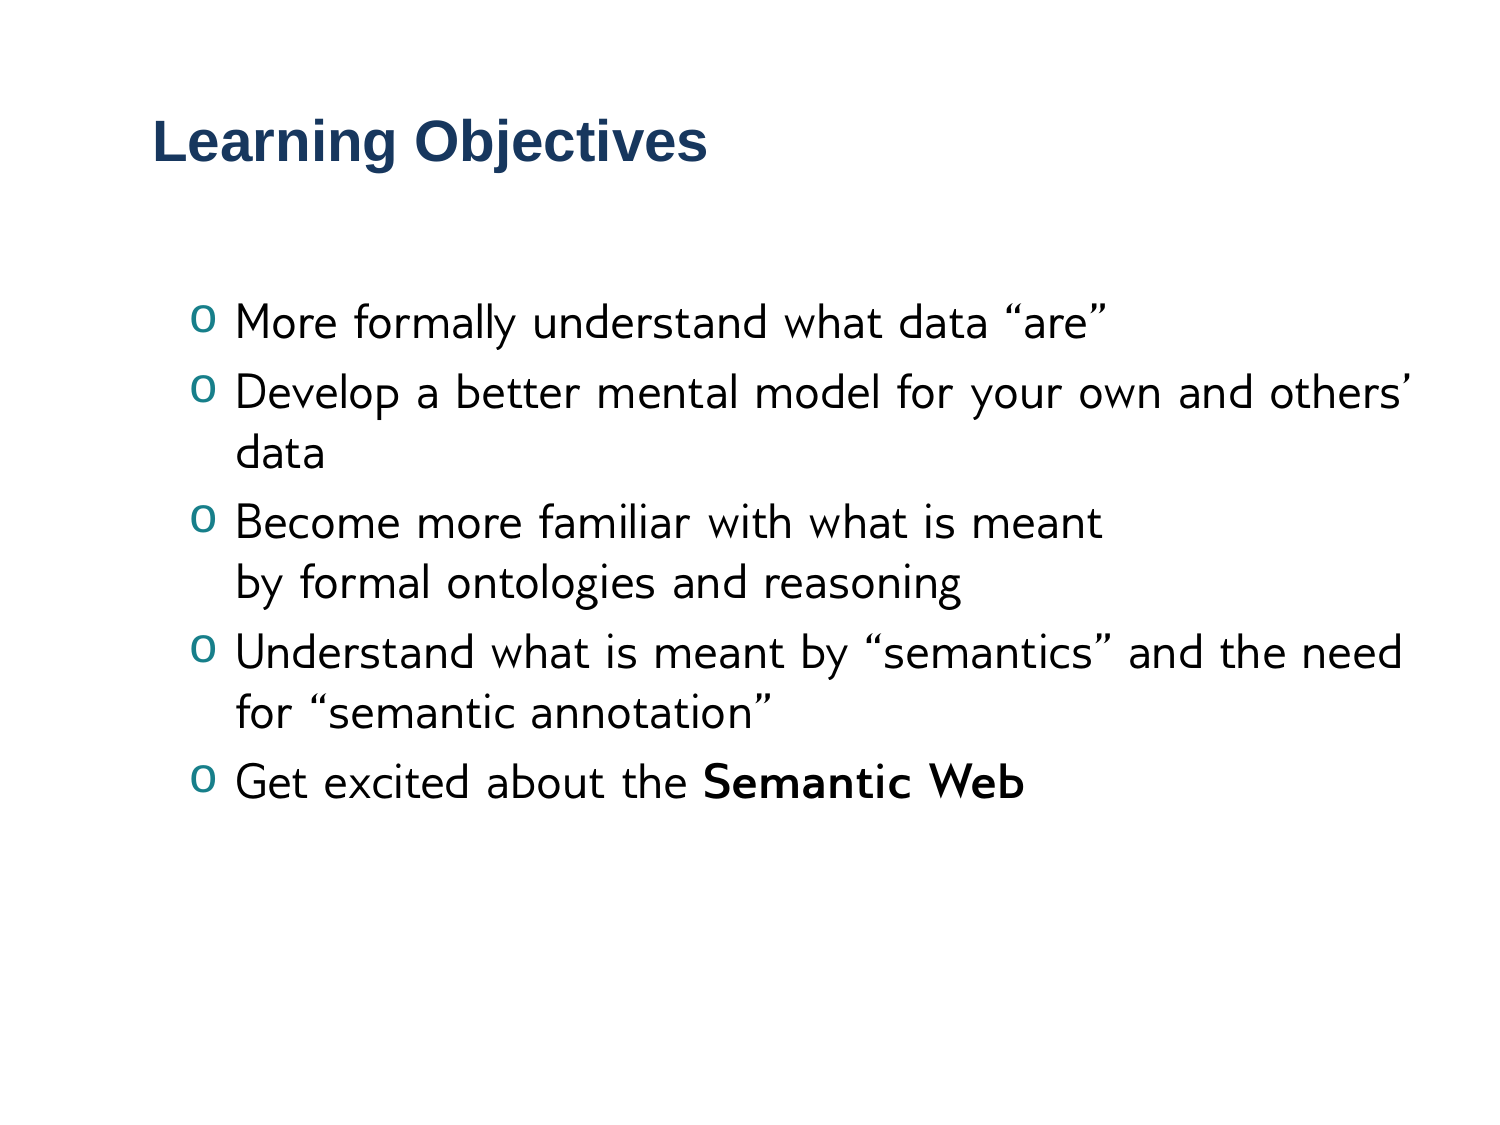

# Learning Objectives
More formally understand what data “are”
Develop a better mental model for your own and others’ data
Become more familiar with what is meant
by formal ontologies and reasoning
Understand what is meant by “semantics” and the need for “semantic annotation”
Get excited about the Semantic Web